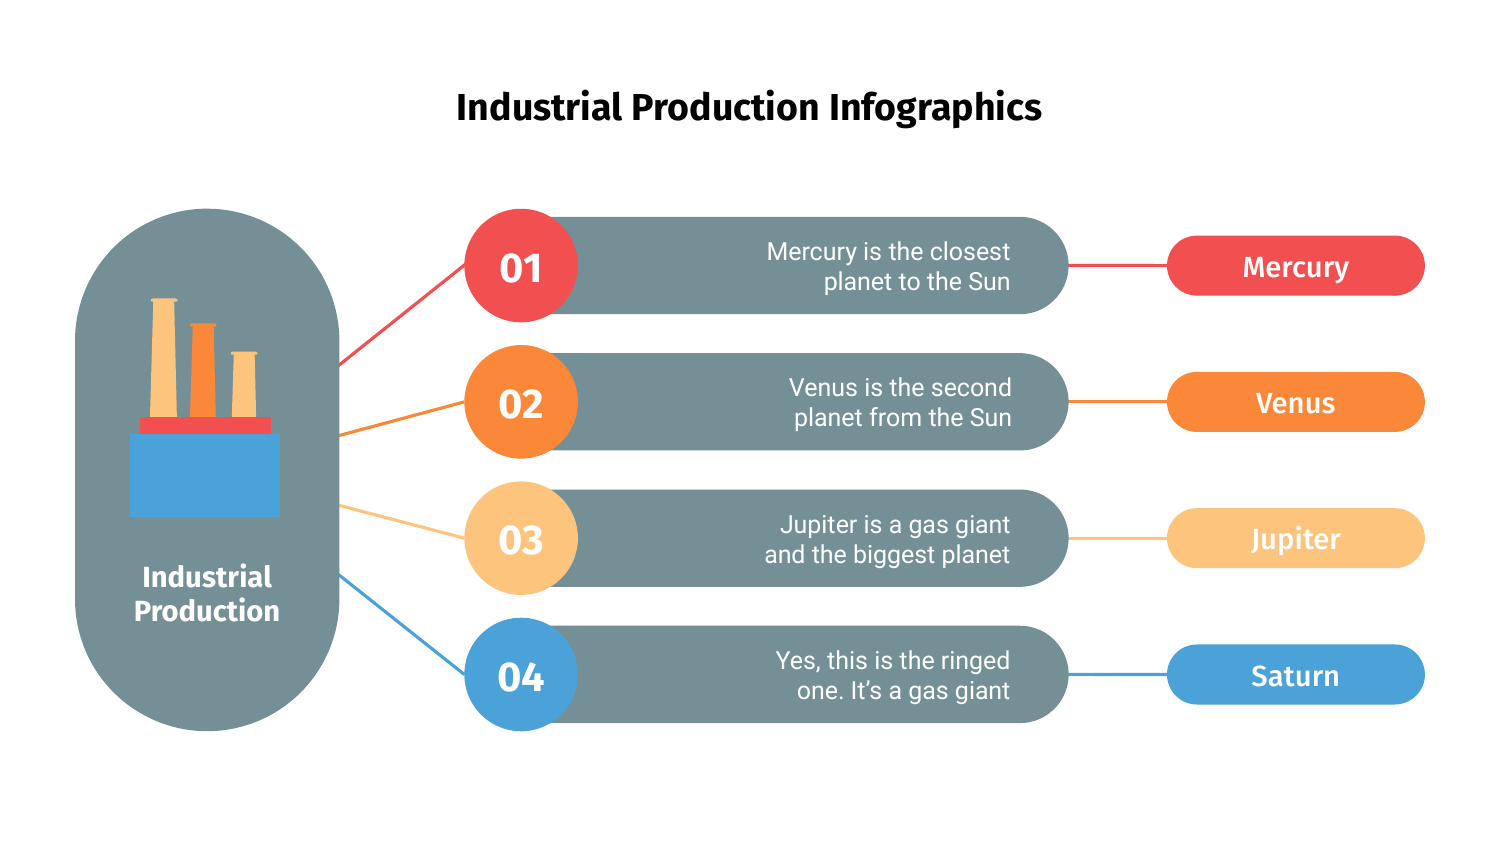

# Industrial Production Infographics

01

Mercury is the closest planet to the Sun
Mercury

02

Venus is the second planet from the Sun
Venus
03

Jupiter is a gas giant and the biggest planet
Jupiter
Industrial Production
04

Yes, this is the ringed one. It’s a gas giant
Saturn